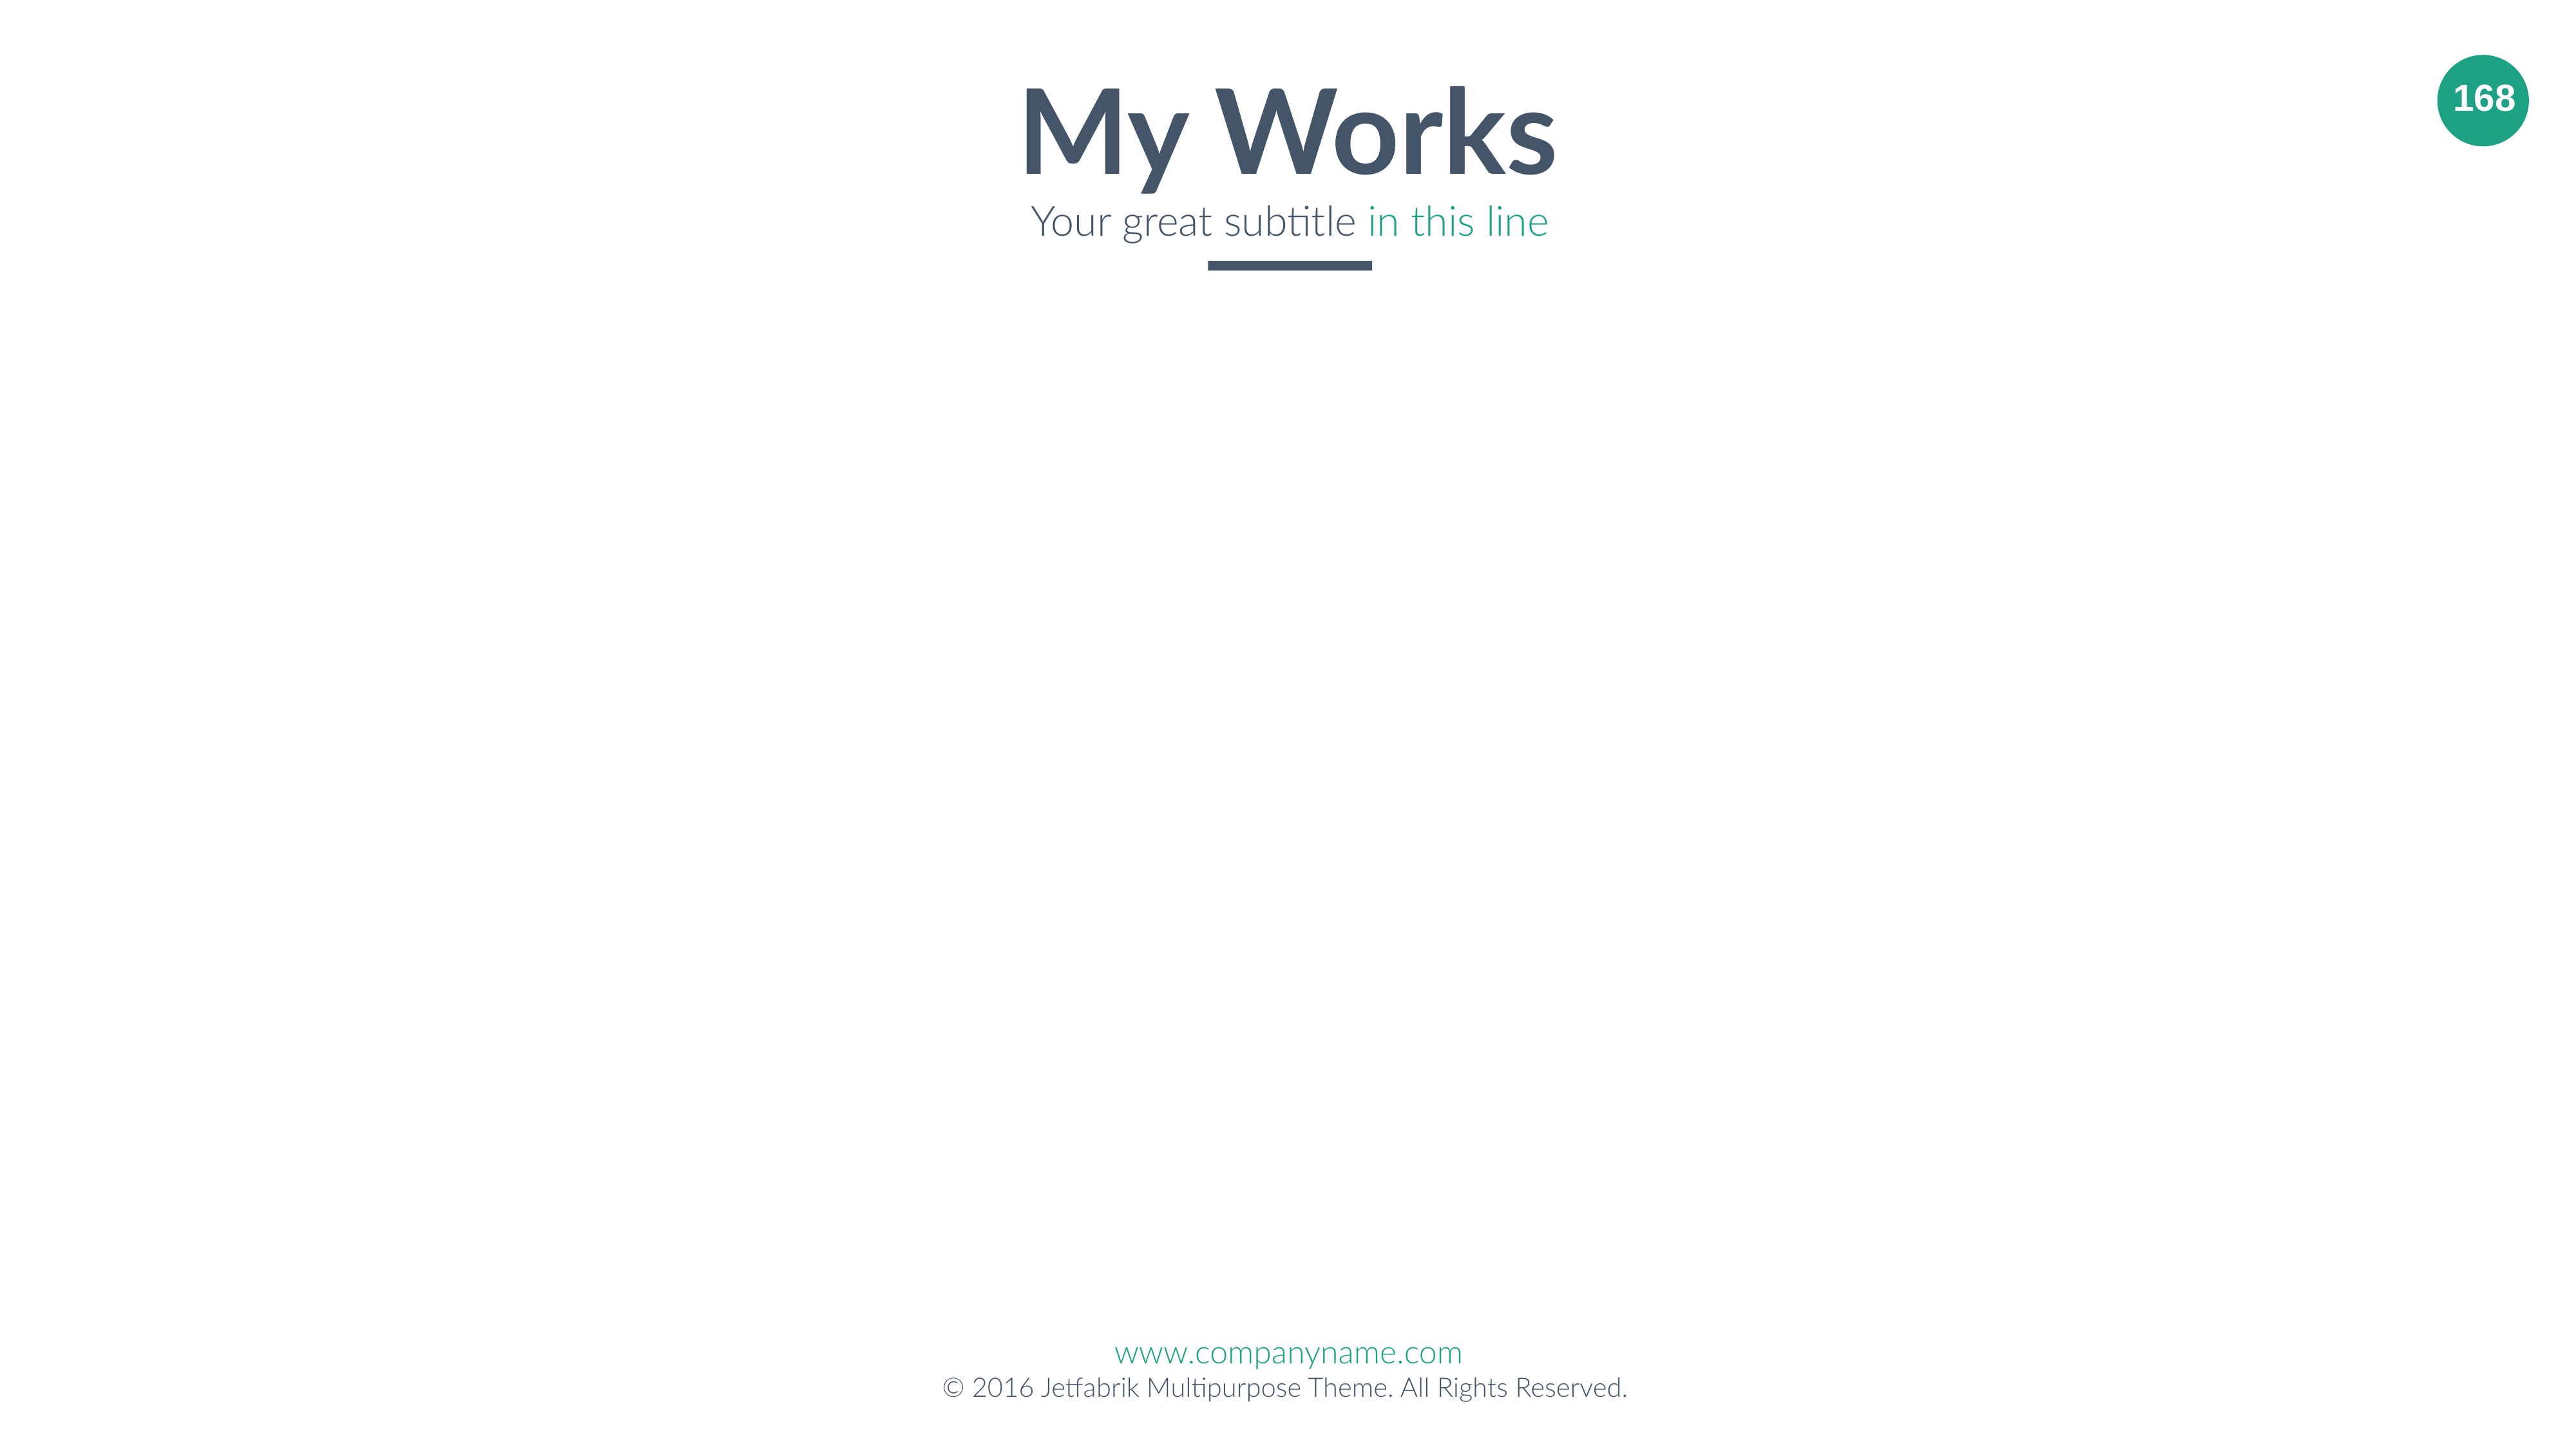

My Works
Your great subtitle in this line